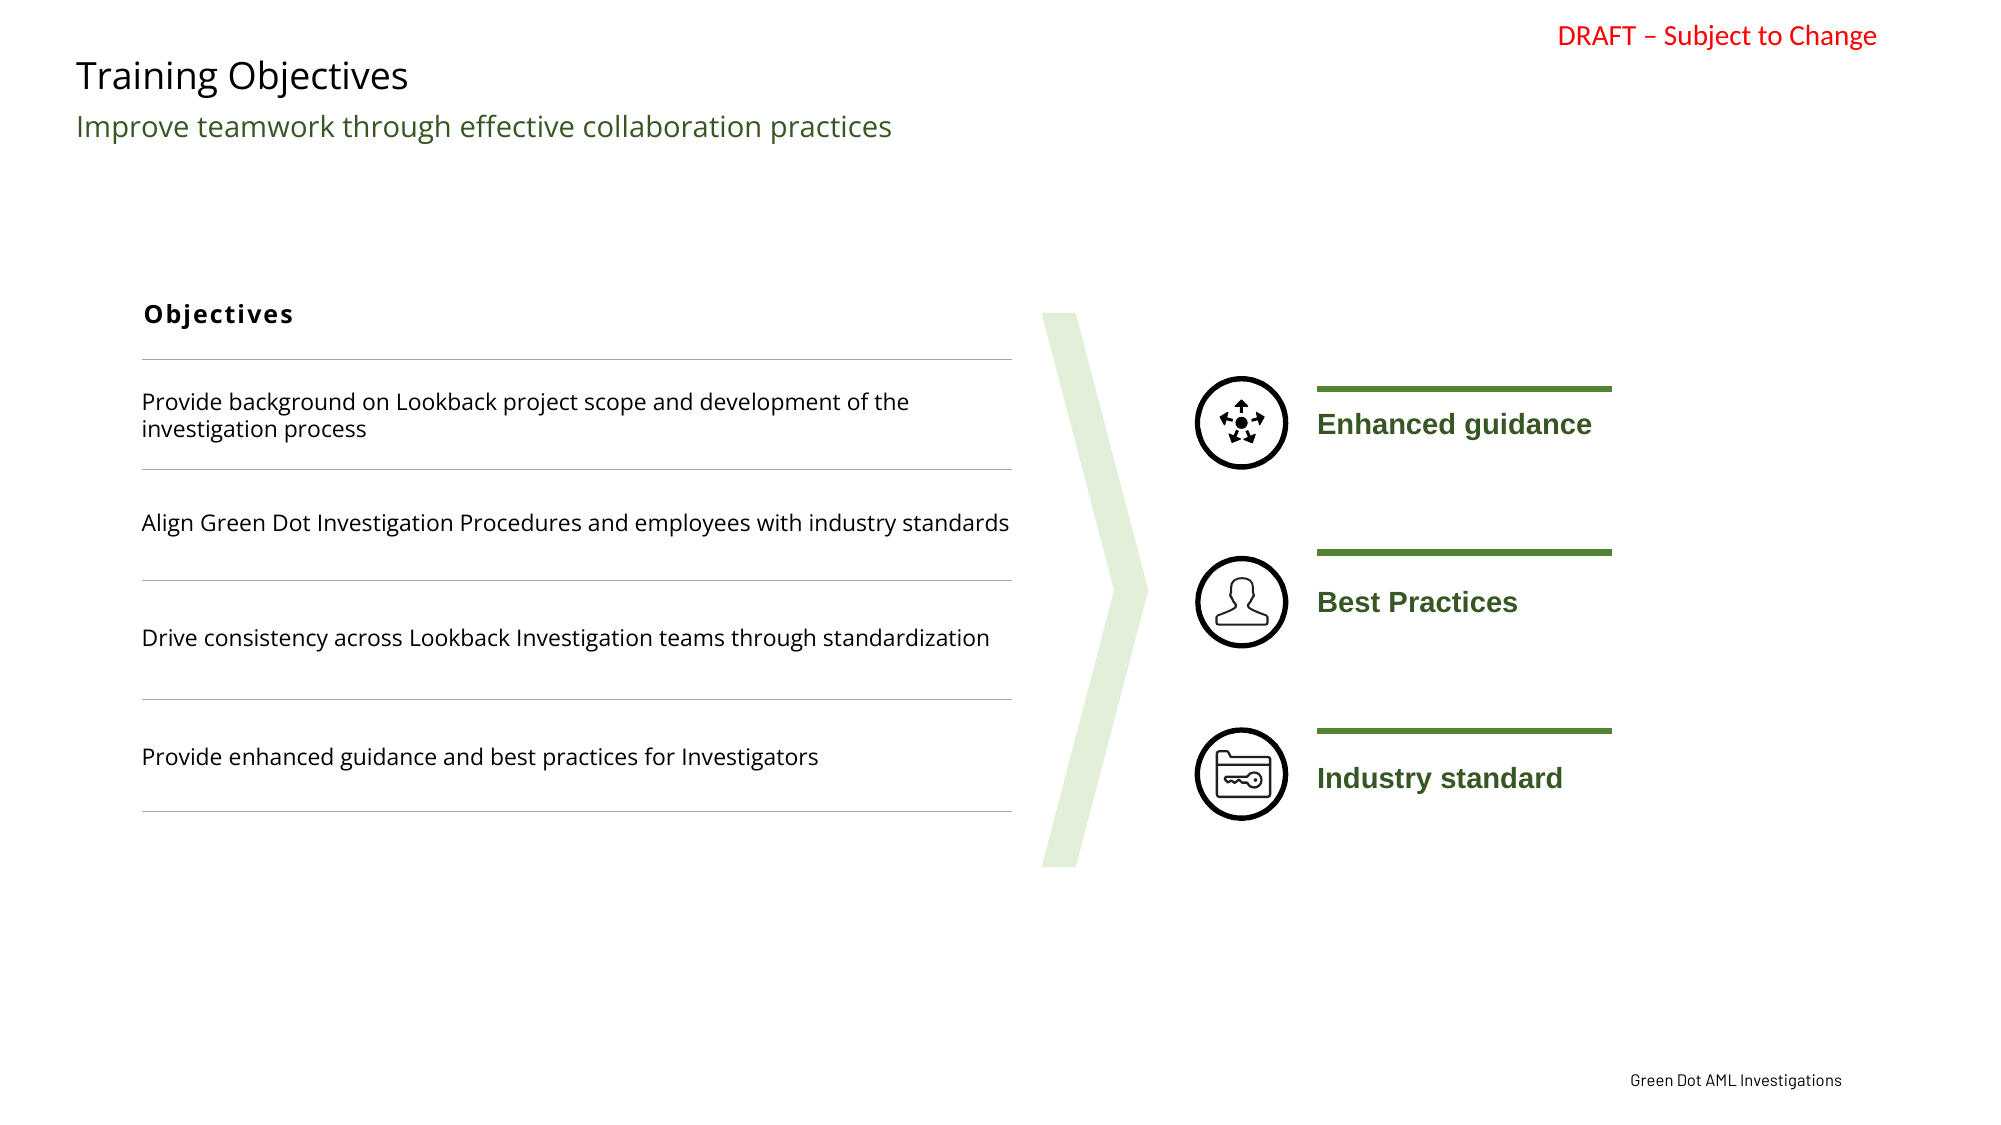

# Training Objectives
Improve teamwork through effective collaboration practices
Objectives

Enhanced guidance
Provide background on Lookback project scope and development of the investigation process

Align Green Dot Investigation Procedures and employees with industry standards

Best Practices

Drive consistency across Lookback Investigation teams through standardization
Provide enhanced guidance and best practices for Investigators

Industry standard